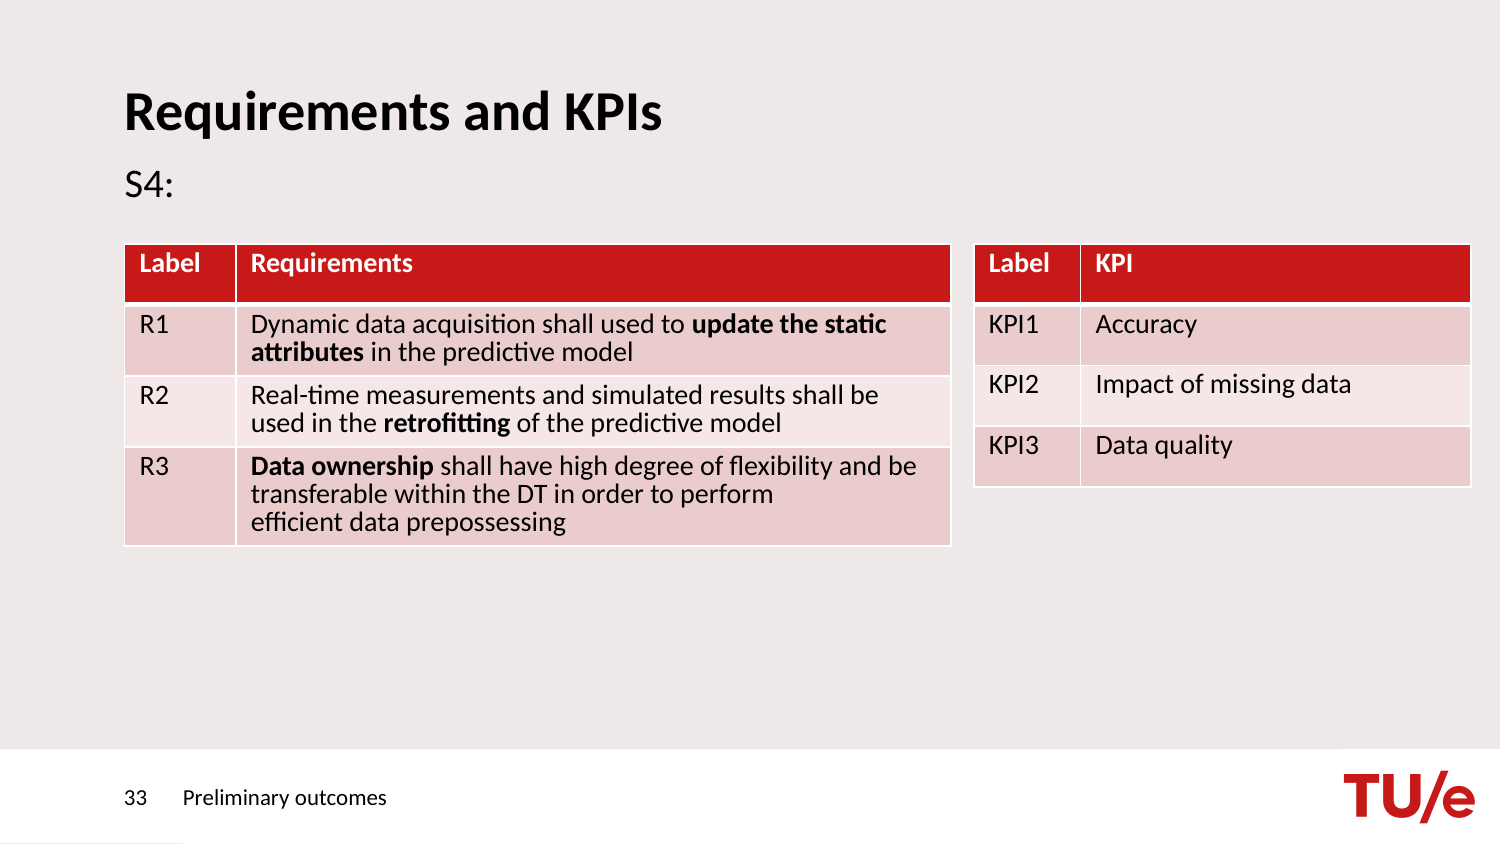

# Requirements and KPIs
S4:
| Label | Requirements |
| --- | --- |
| R1 | Dynamic data acquisition shall used to update the static attributes in the predictive model |
| R2 | Real-time measurements and simulated results shall be used in the retrofitting of the predictive model |
| R3 | Data ownership shall have high degree of flexibility and be transferable within the DT in order to perform efficient data prepossessing |
| Label | KPI |
| --- | --- |
| KPI1 | Accuracy |
| KPI2 | Impact of missing data |
| KPI3 | Data quality |
33
Preliminary outcomes